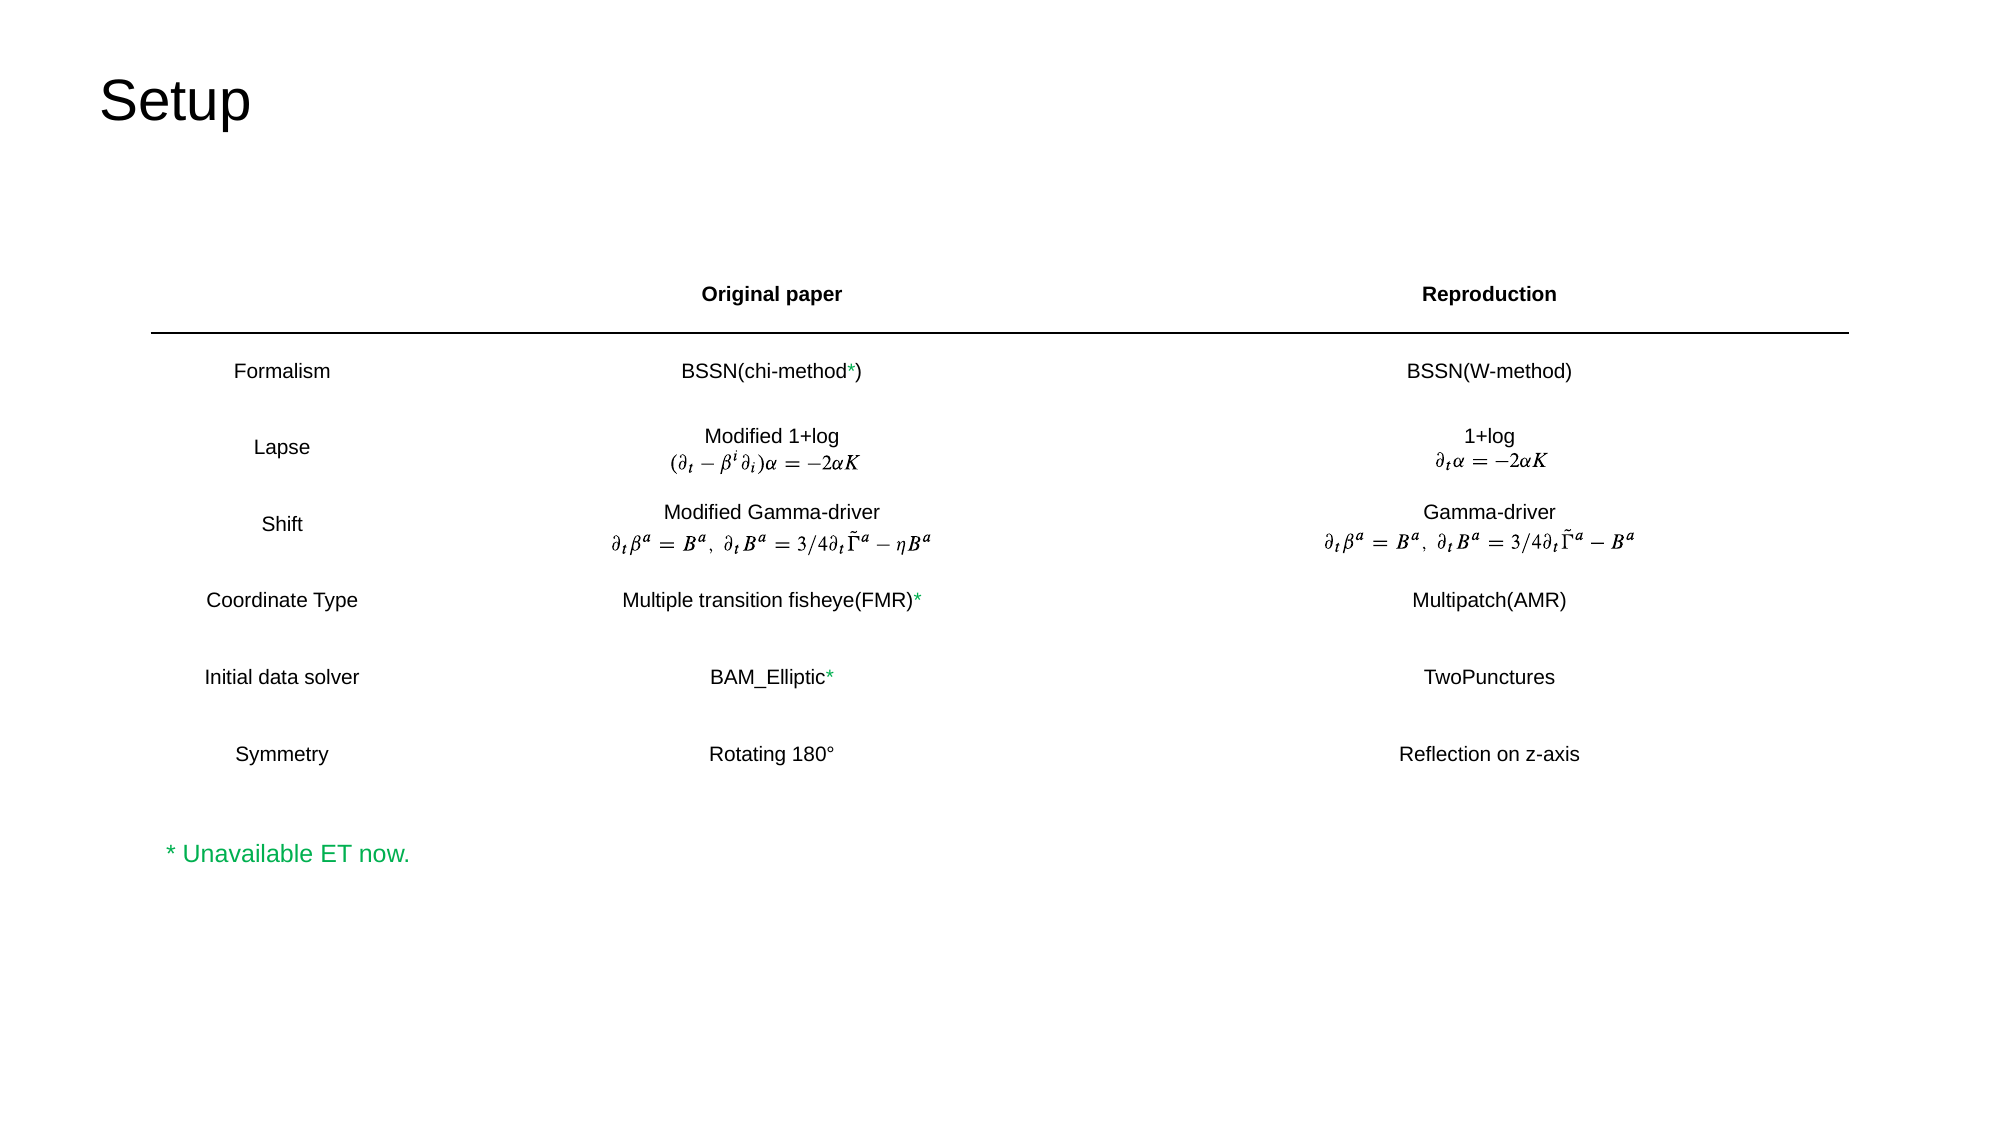

Setup
|  | Original paper | Reproduction |
| --- | --- | --- |
| Formalism | BSSN(chi-method\*) | BSSN(W-method) |
| Lapse | Modified 1+log | 1+log |
| Shift | Modified Gamma-driver | Gamma-driver |
| Coordinate Type | Multiple transition fisheye(FMR)\* | Multipatch(AMR) |
| Initial data solver | BAM\_Elliptic\* | TwoPunctures |
| Symmetry | Rotating 180° | Reflection on z-axis |
|  |  |  |

* Unavailable ET now.